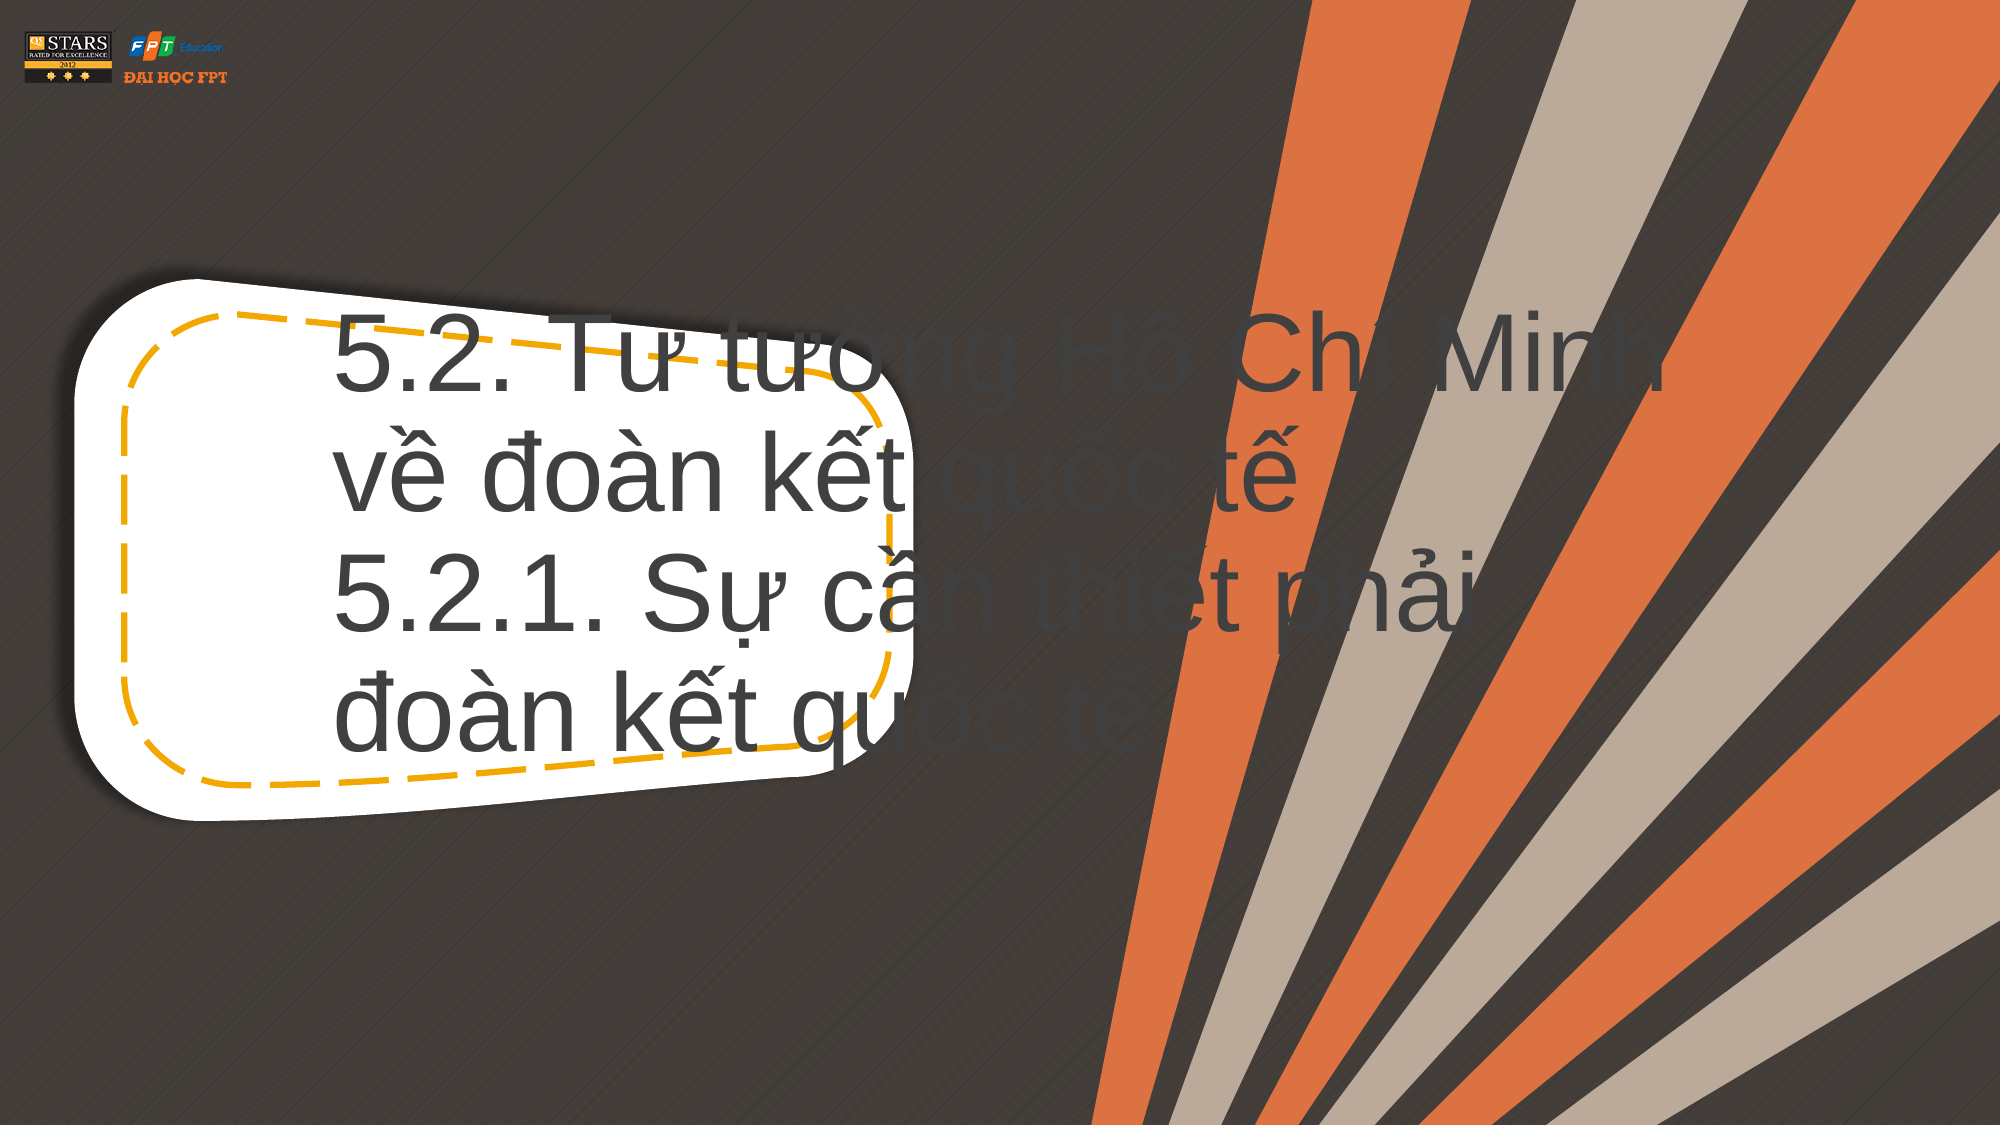

# 5.2. Tư tưởng Hồ Chí Minh về đoàn kết quốc tế 5.2.1. Sự cần thiết phải đoàn kết quốc tế